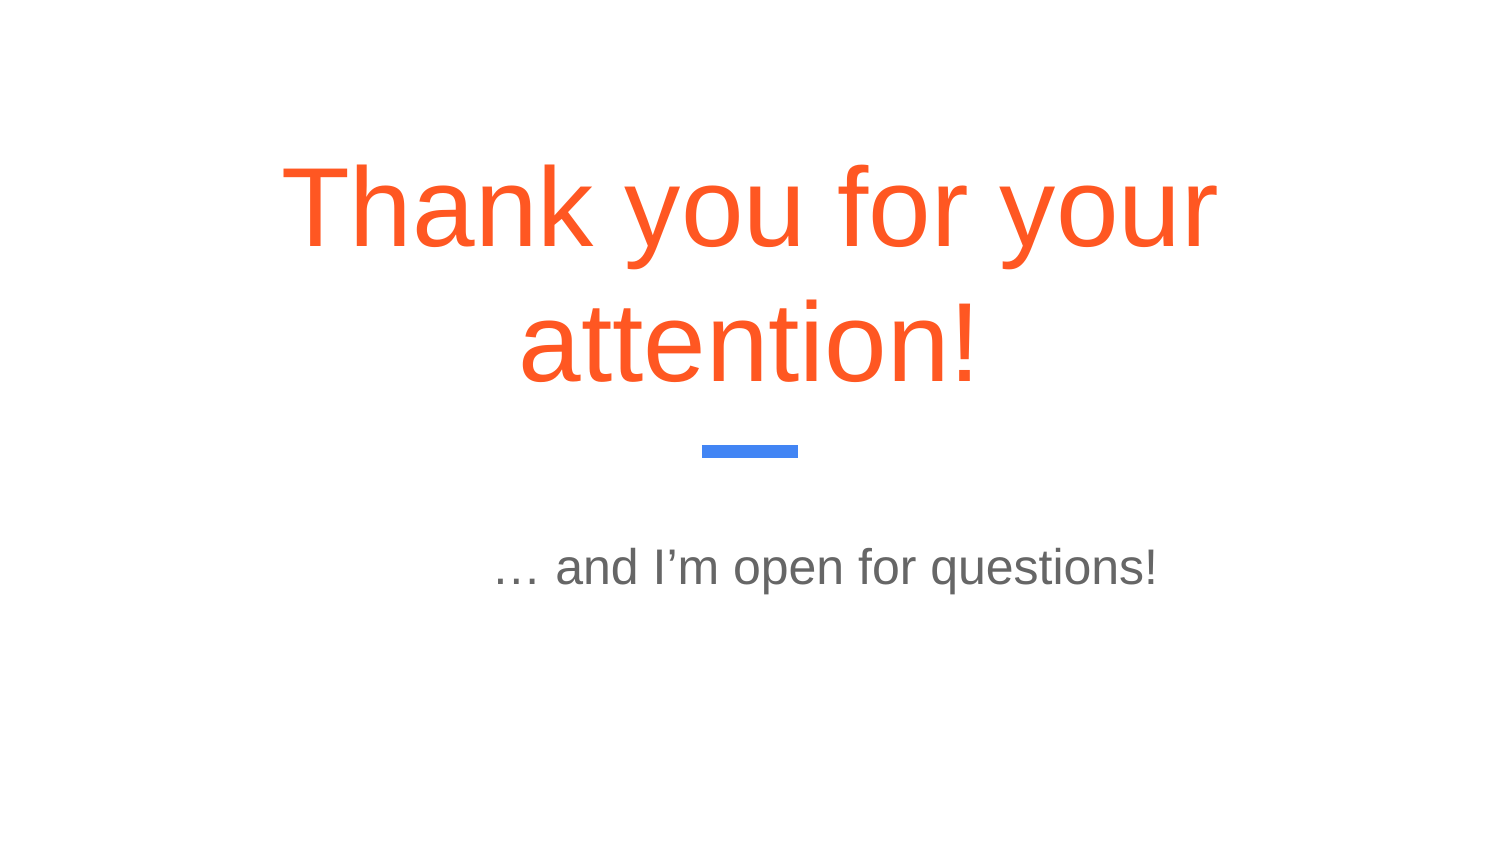

# Thank you for your attention!
… and I’m open for questions!